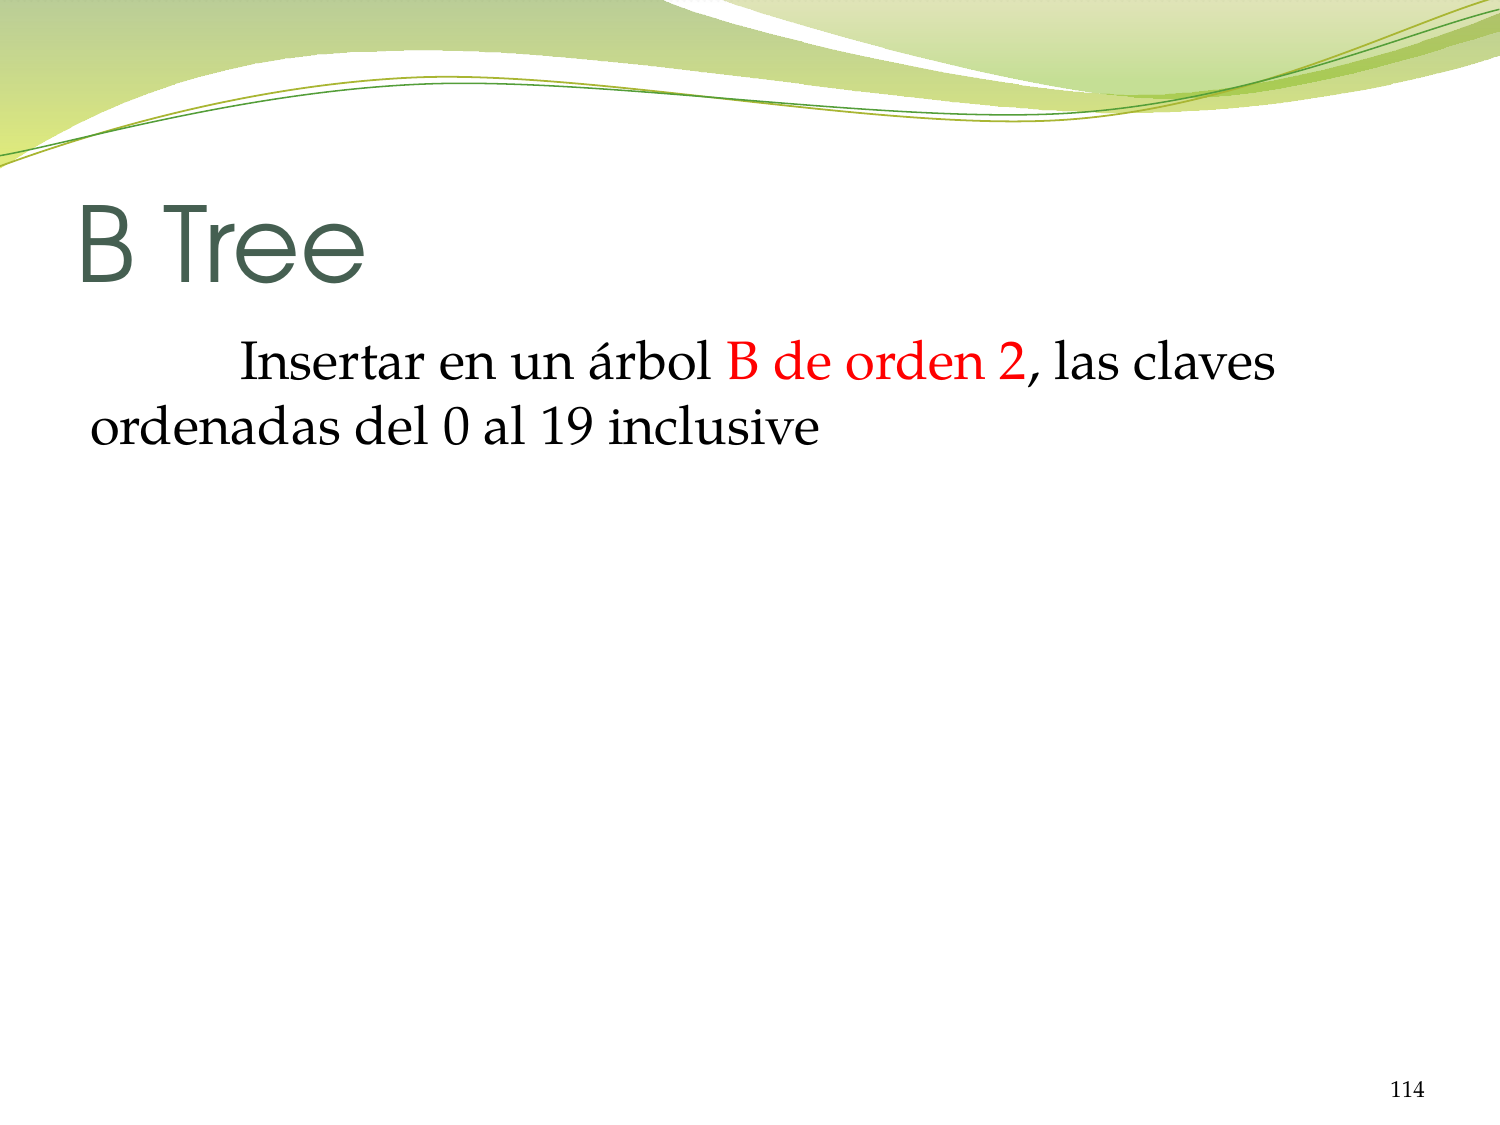

# B Tree
	Insertar en un árbol B de orden 2, las claves ordenadas del 0 al 19 inclusive
114